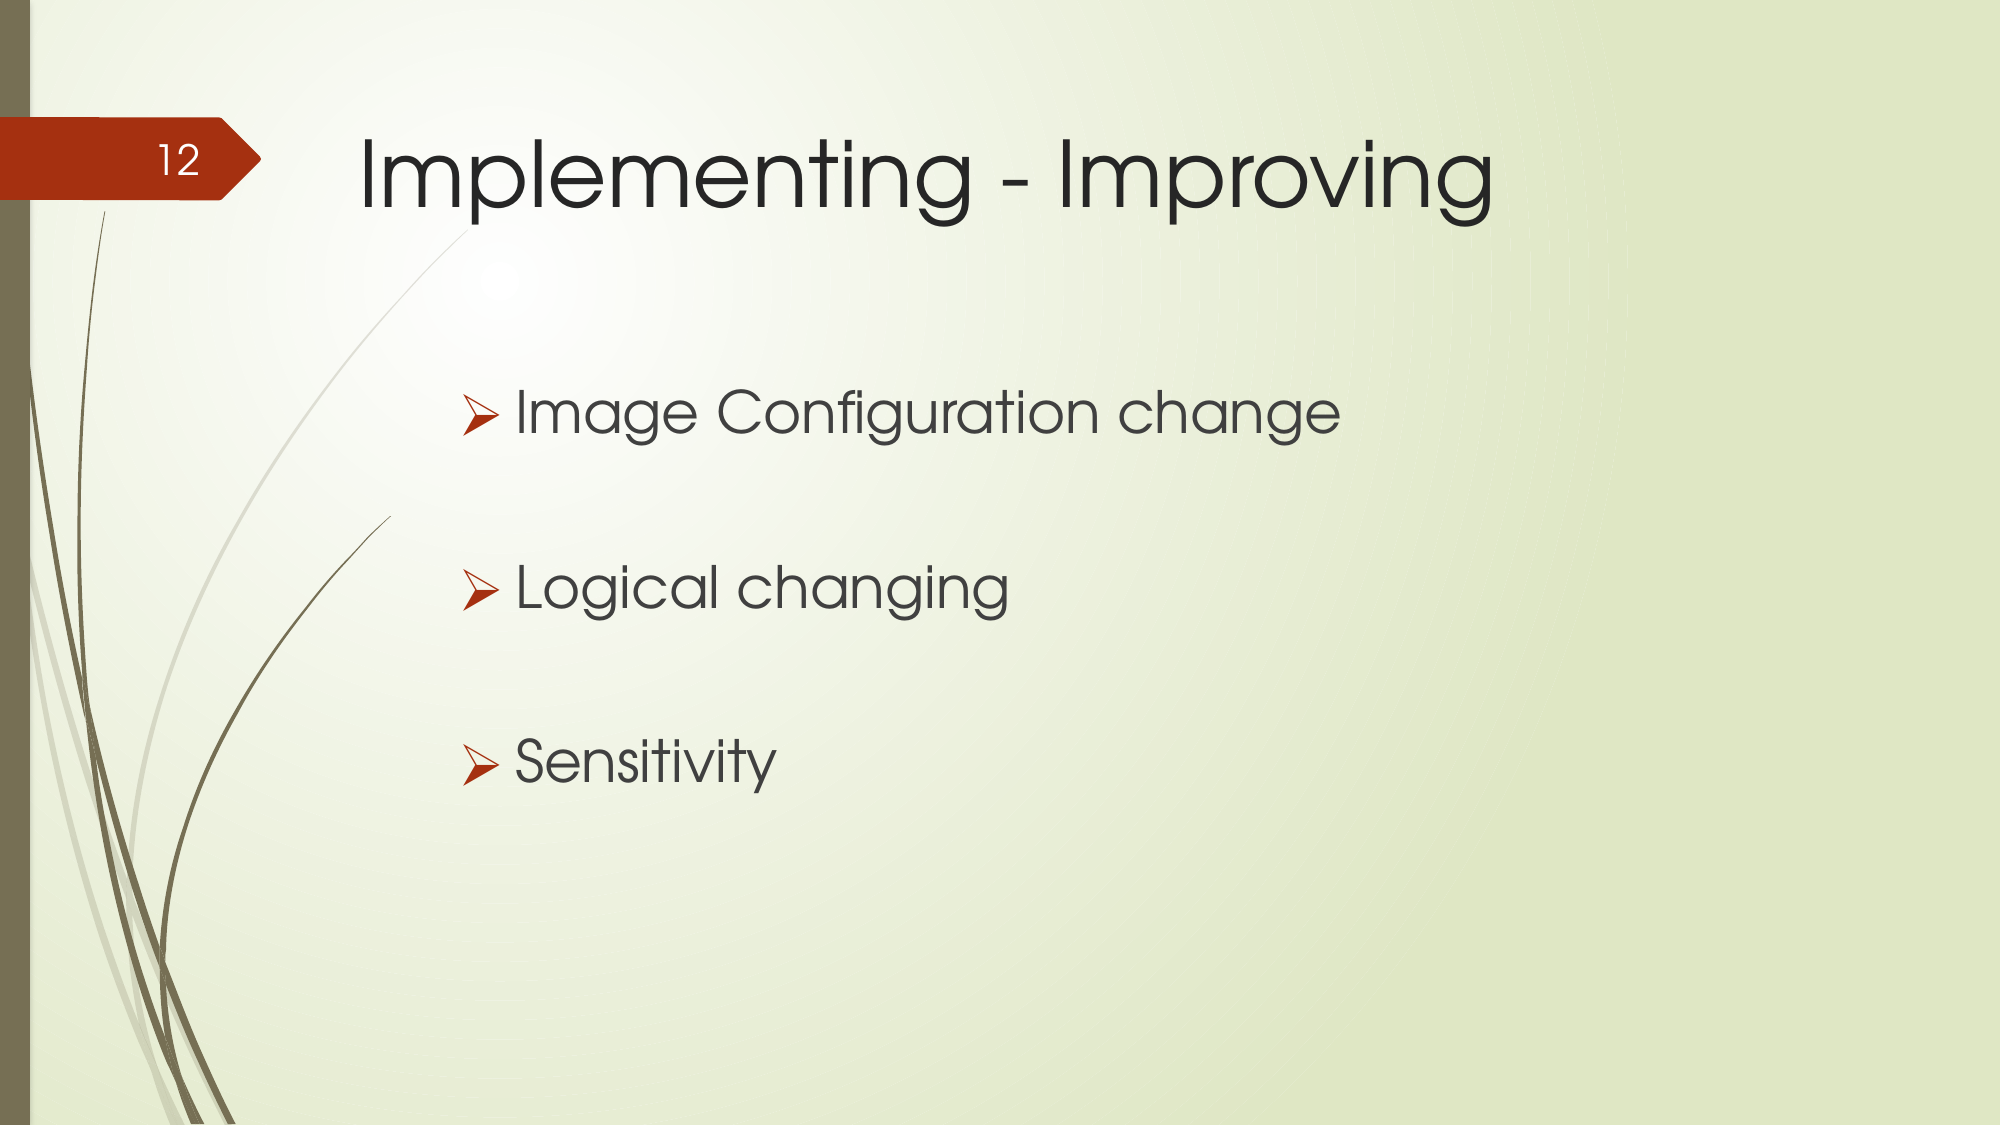

# Implementing - Improving
12

Image Configuration change
Logical changing
Sensitivity